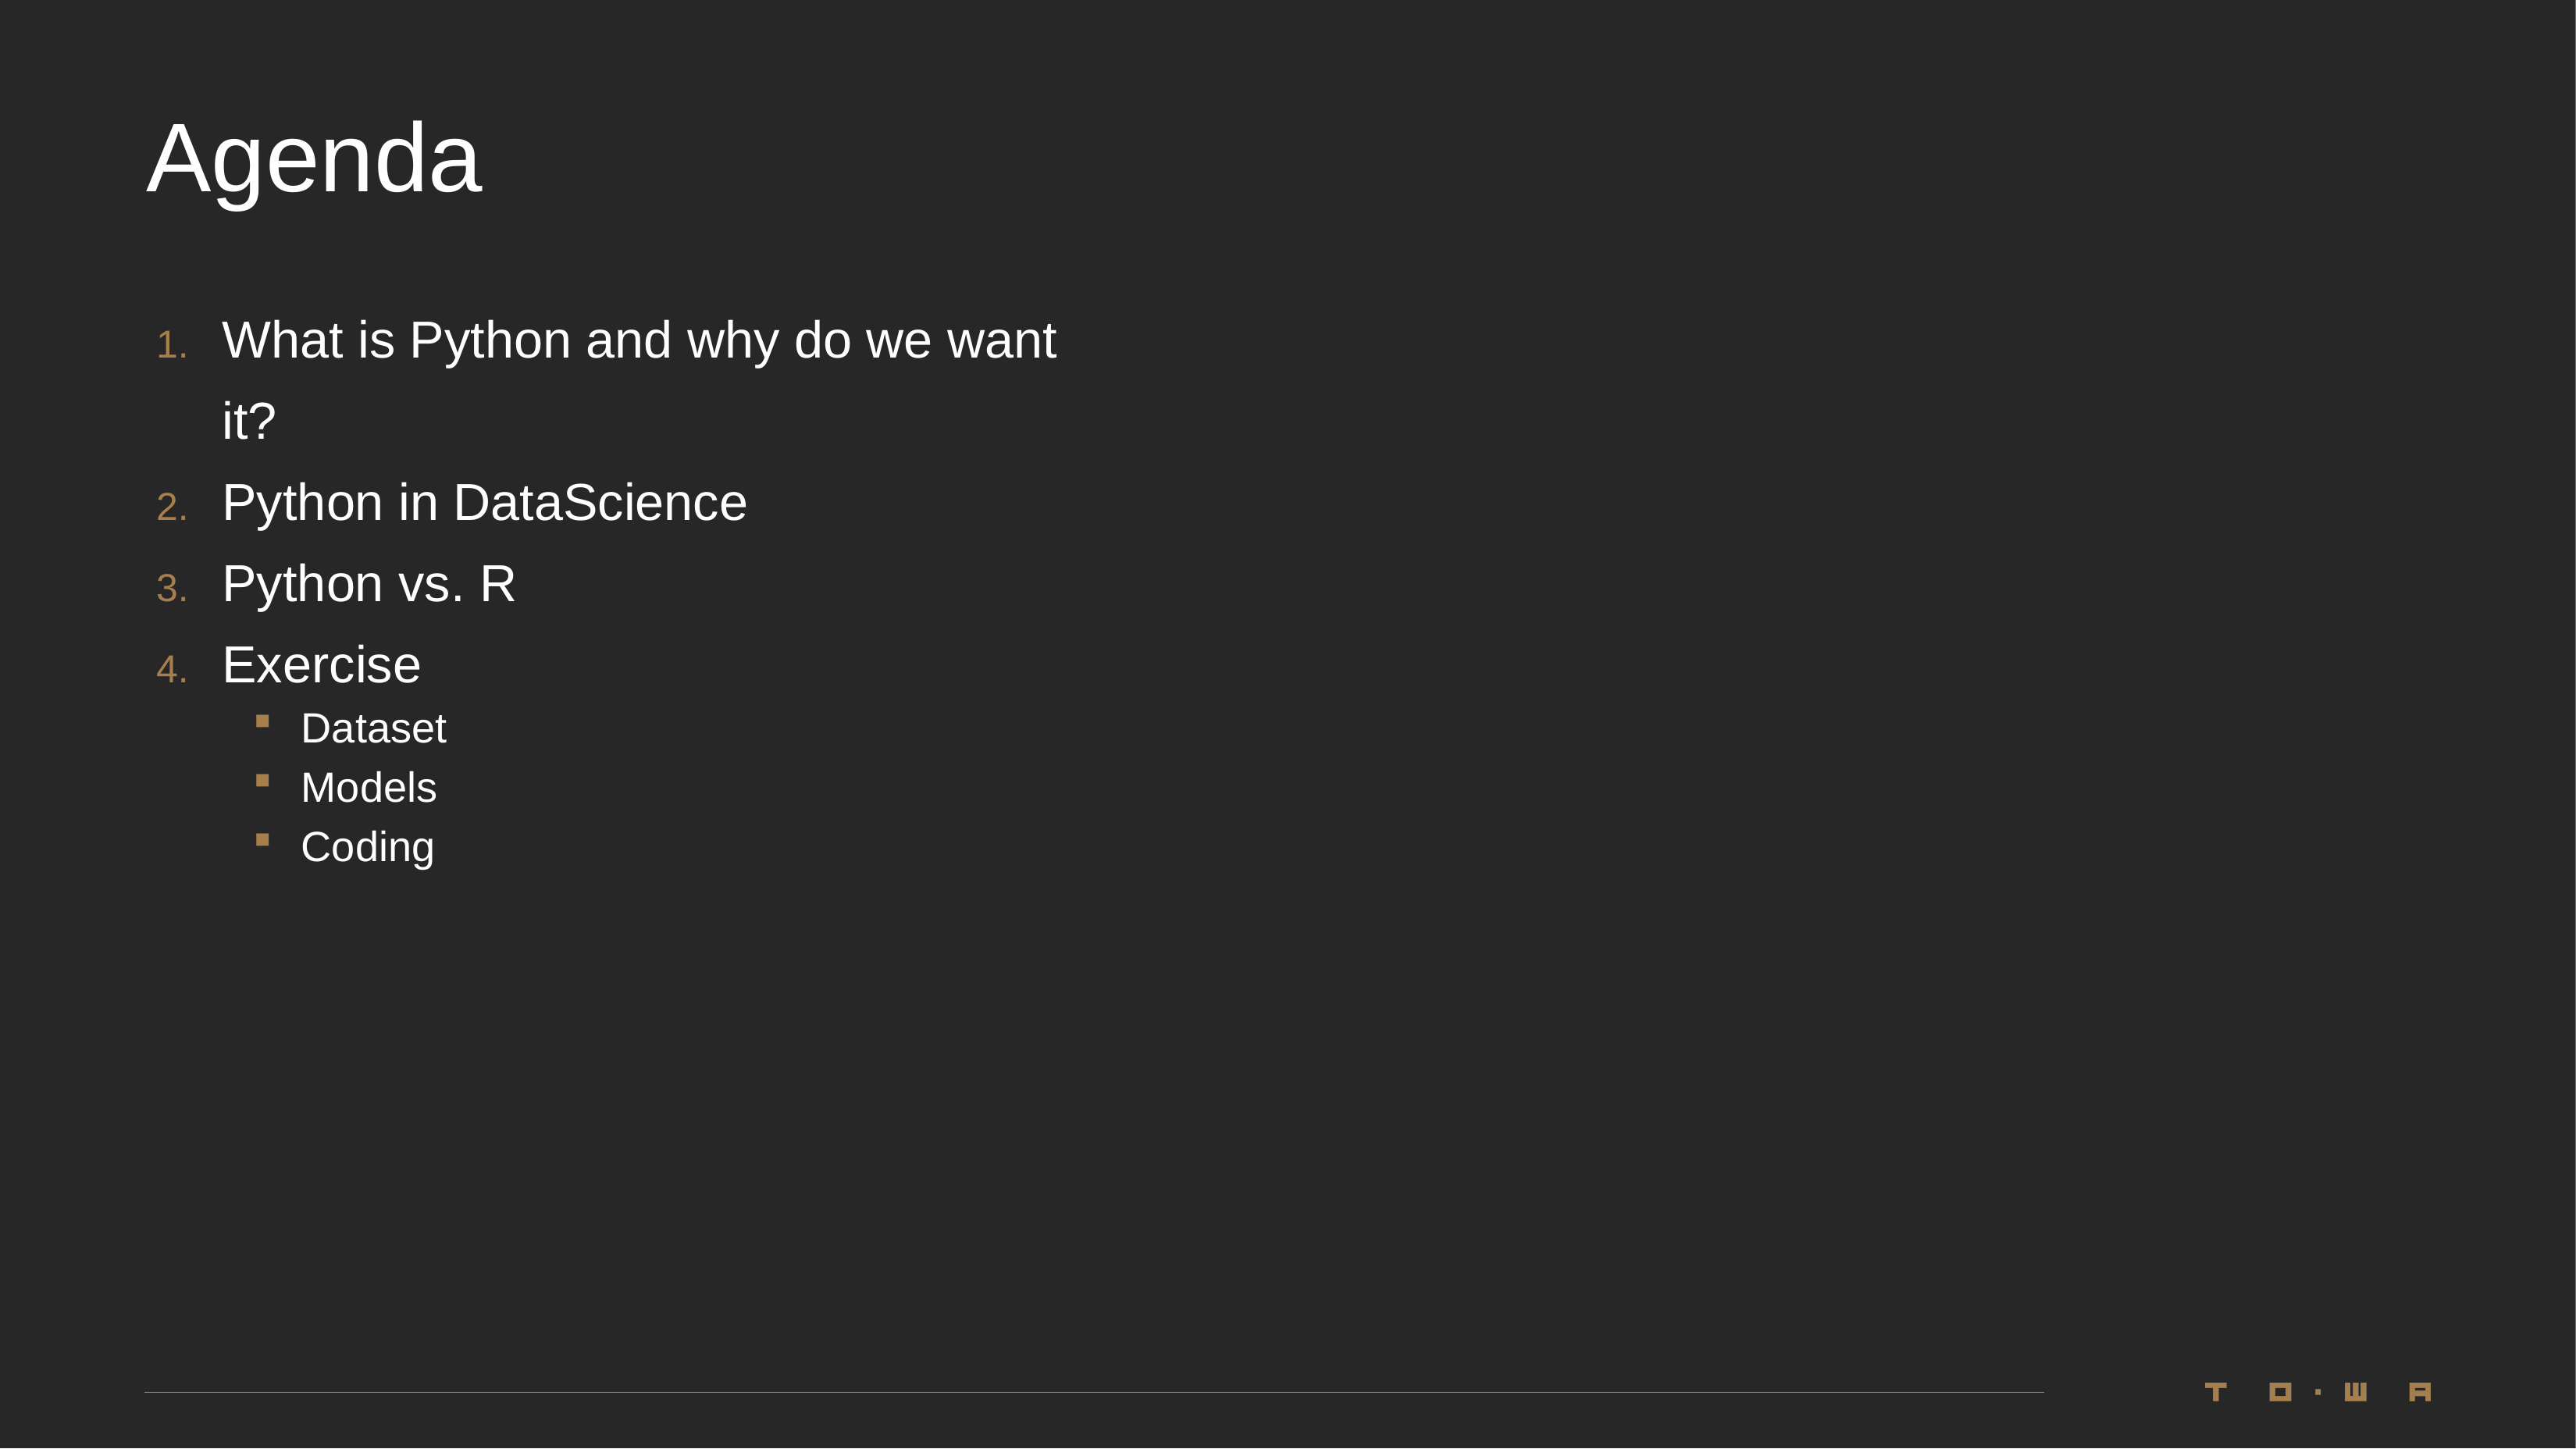

What is Python and why do we want it?
Python in DataScience
Python vs. R
Exercise
Dataset
Models
Coding